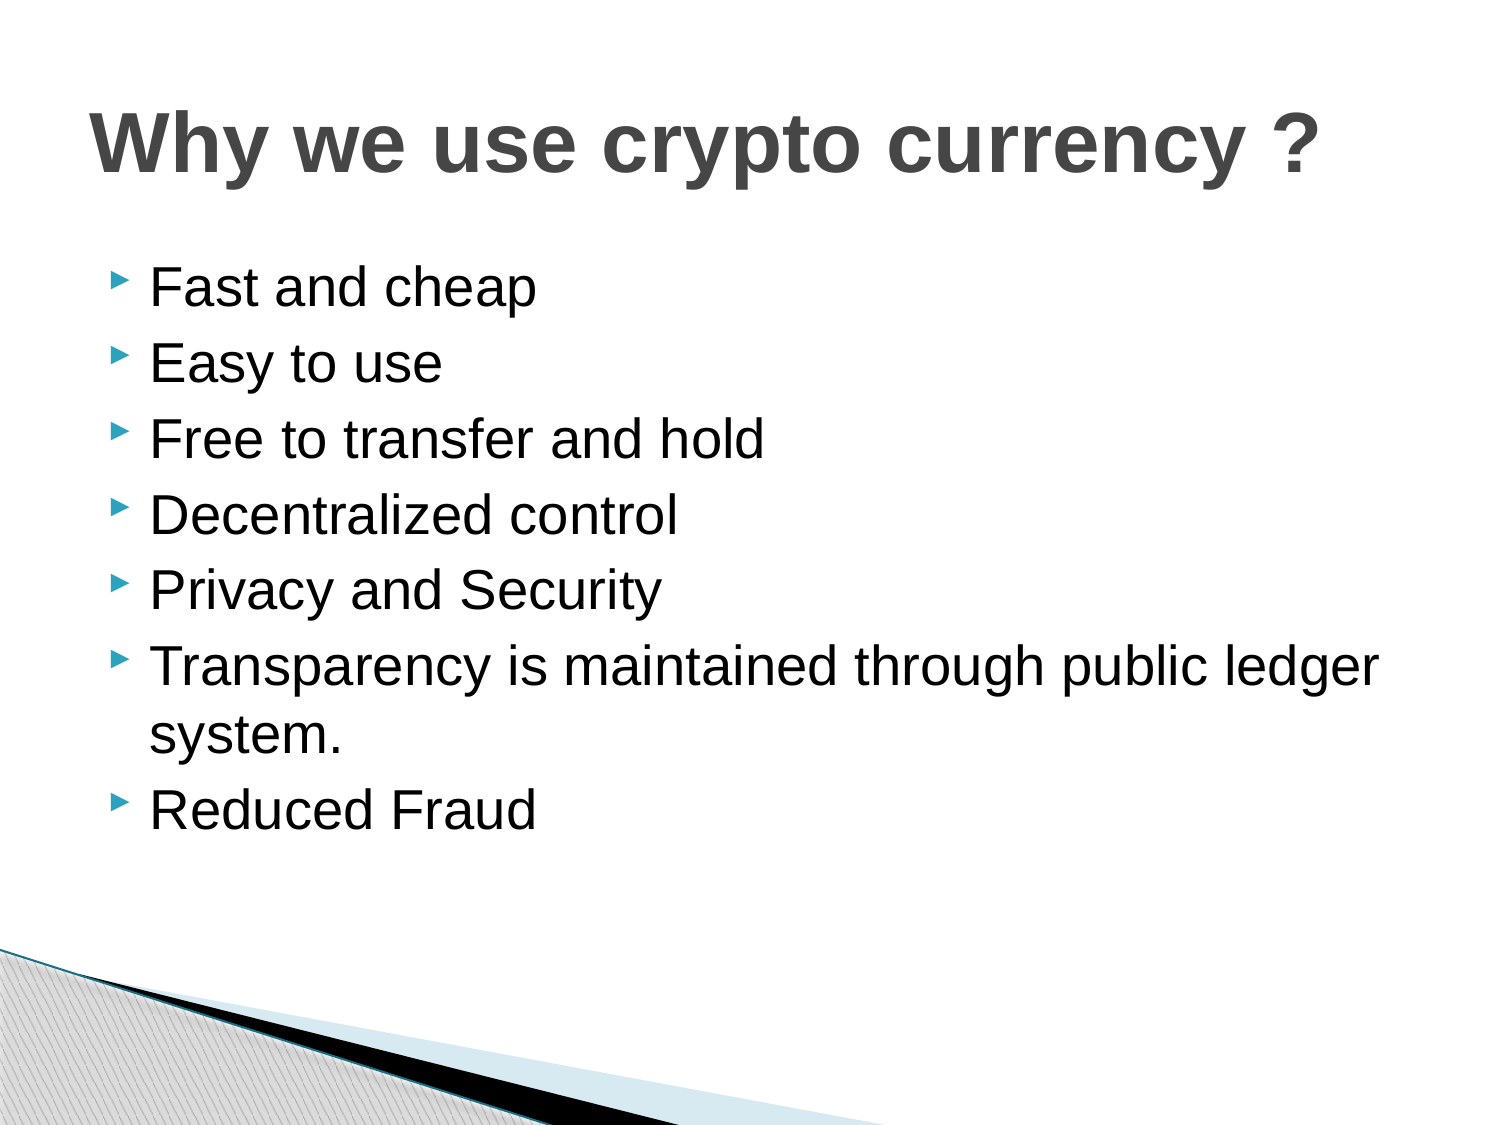

# Why we use crypto currency ?
Fast and cheap
Easy to use
Free to transfer and hold
Decentralized control
Privacy and Security
Transparency is maintained through public ledger system.
Reduced Fraud